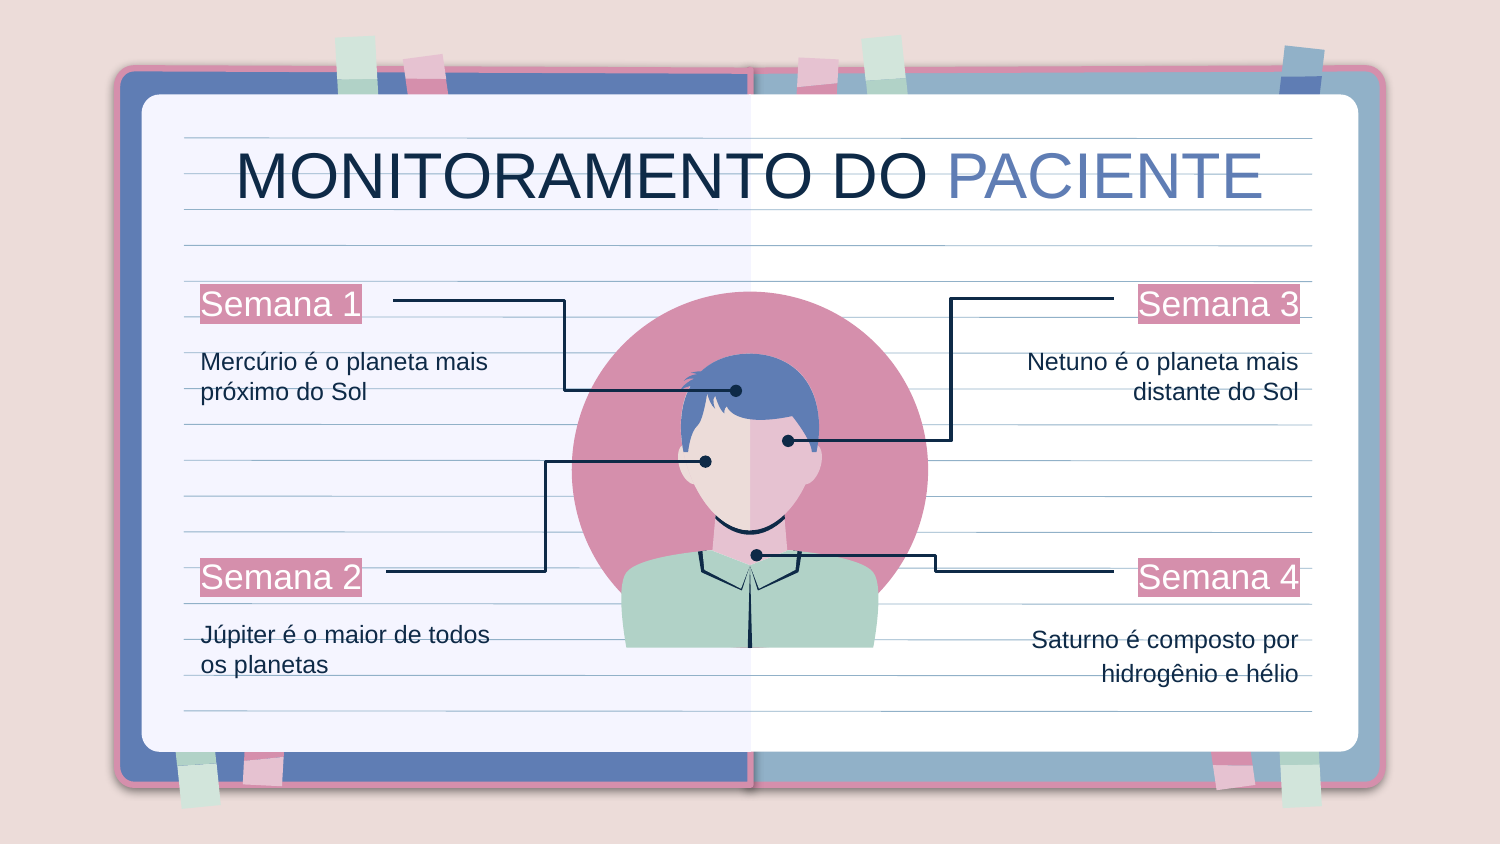

# MONITORAMENTO DO PACIENTE
Semana 1
Semana 3

Netuno é o planeta mais distante do Sol
Mercúrio é o planeta mais próximo do Sol
Semana 2
Semana 4
Júpiter é o maior de todos os planetas
Saturno é composto por hidrogênio e hélio